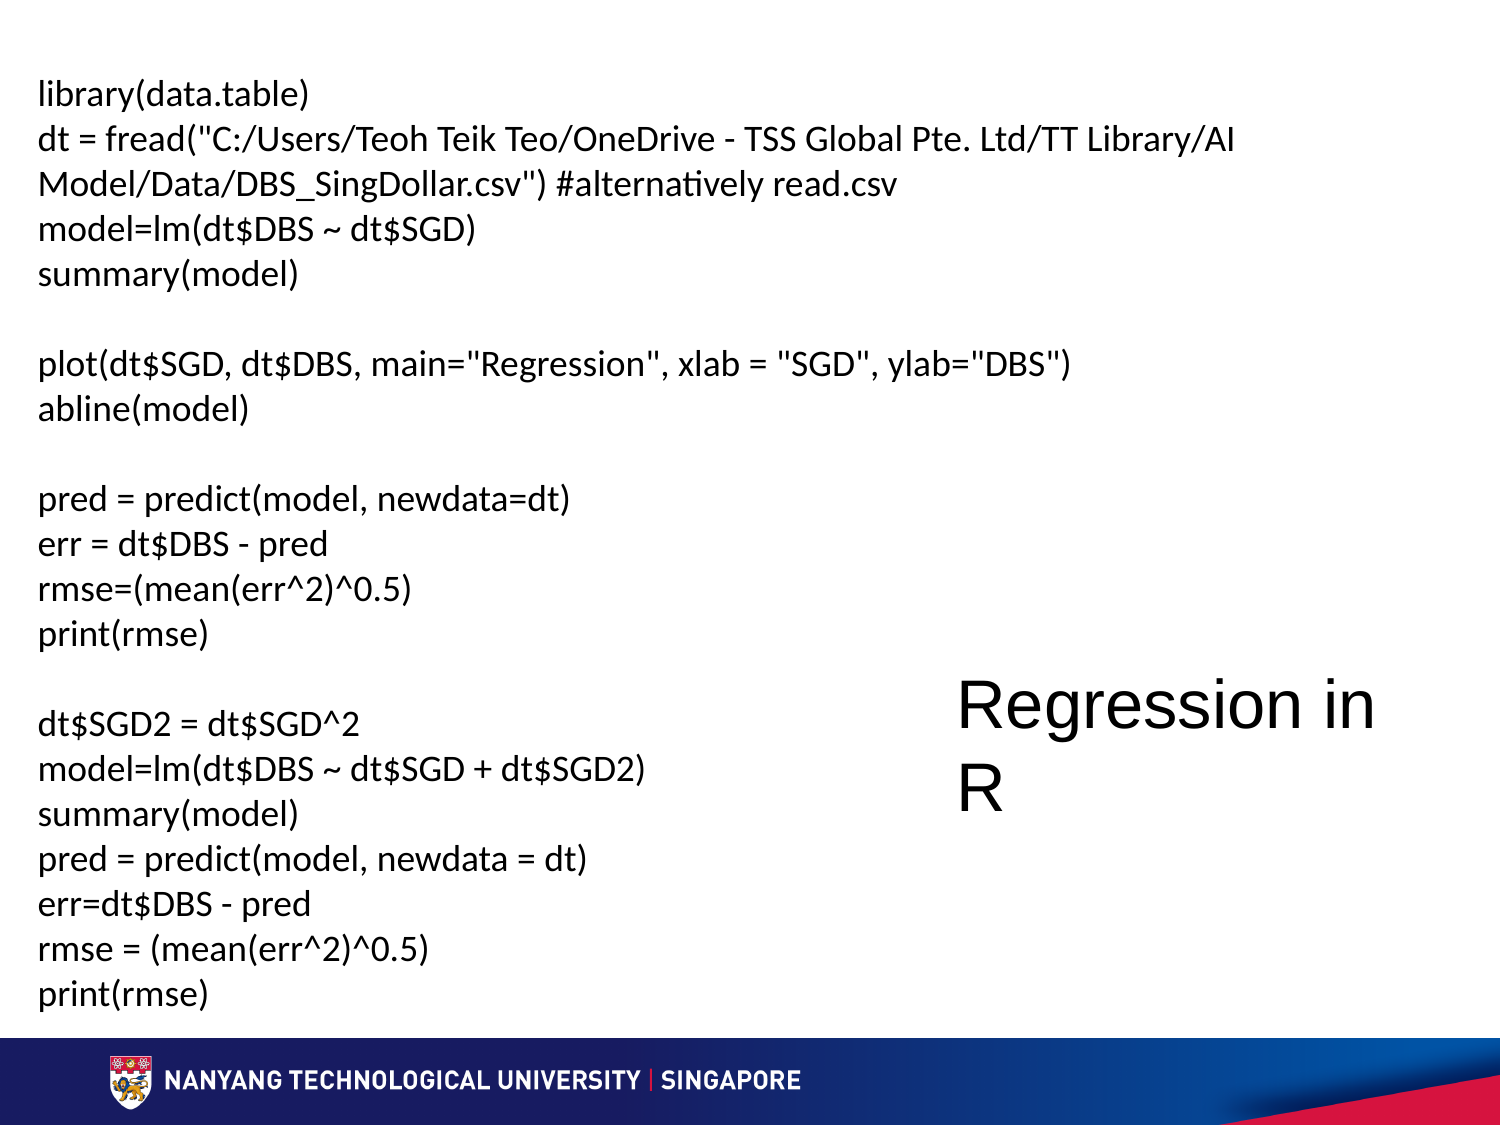

library(data.table)
dt = fread("C:/Users/Teoh Teik Teo/OneDrive - TSS Global Pte. Ltd/TT Library/AI Model/Data/DBS_SingDollar.csv") #alternatively read.csv
model=lm(dt$DBS ~ dt$SGD)
summary(model)

plot(dt$SGD, dt$DBS, main="Regression", xlab = "SGD", ylab="DBS")
abline(model)

pred = predict(model, newdata=dt)
err = dt$DBS - pred
rmse=(mean(err^2)^0.5)
print(rmse)

dt$SGD2 = dt$SGD^2
model=lm(dt$DBS ~ dt$SGD + dt$SGD2)
summary(model)
pred = predict(model, newdata = dt)
err=dt$DBS - pred
rmse = (mean(err^2)^0.5)
print(rmse)
# Regression in R